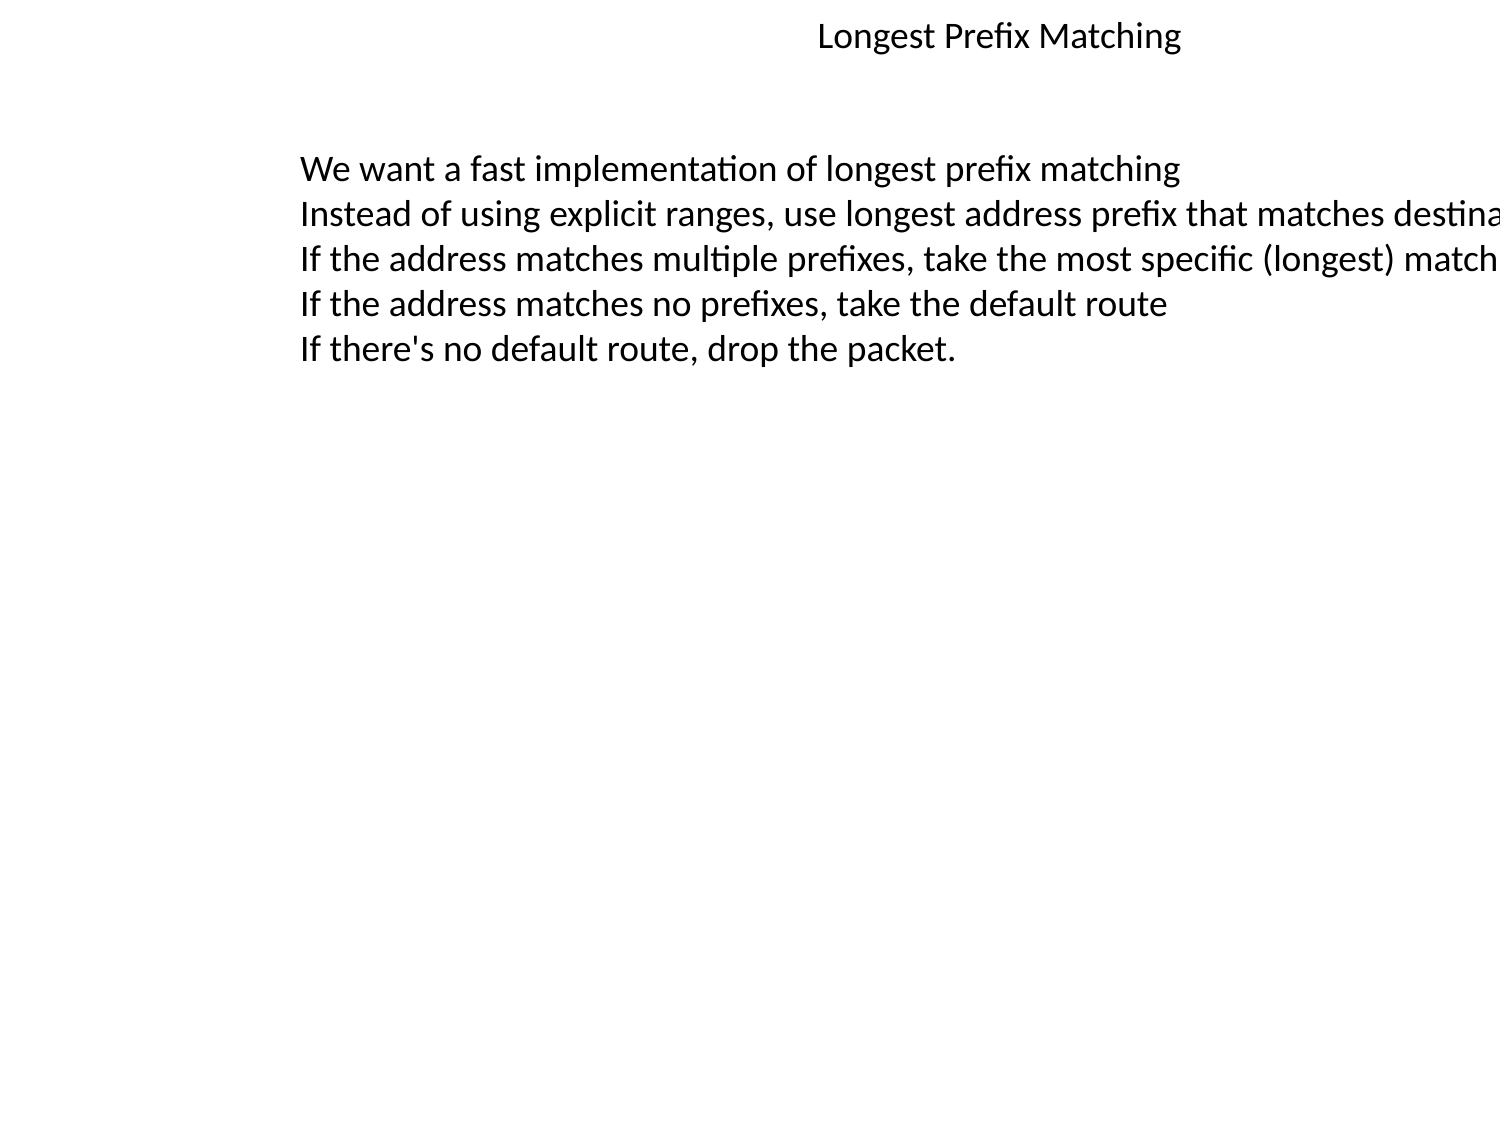

Longest Prefix Matching
We want a fast implementation of longest prefix matching
Instead of using explicit ranges, use longest address prefix that matches destination address
If the address matches multiple prefixes, take the most specific (longest) match
If the address matches no prefixes, take the default route
If there's no default route, drop the packet.